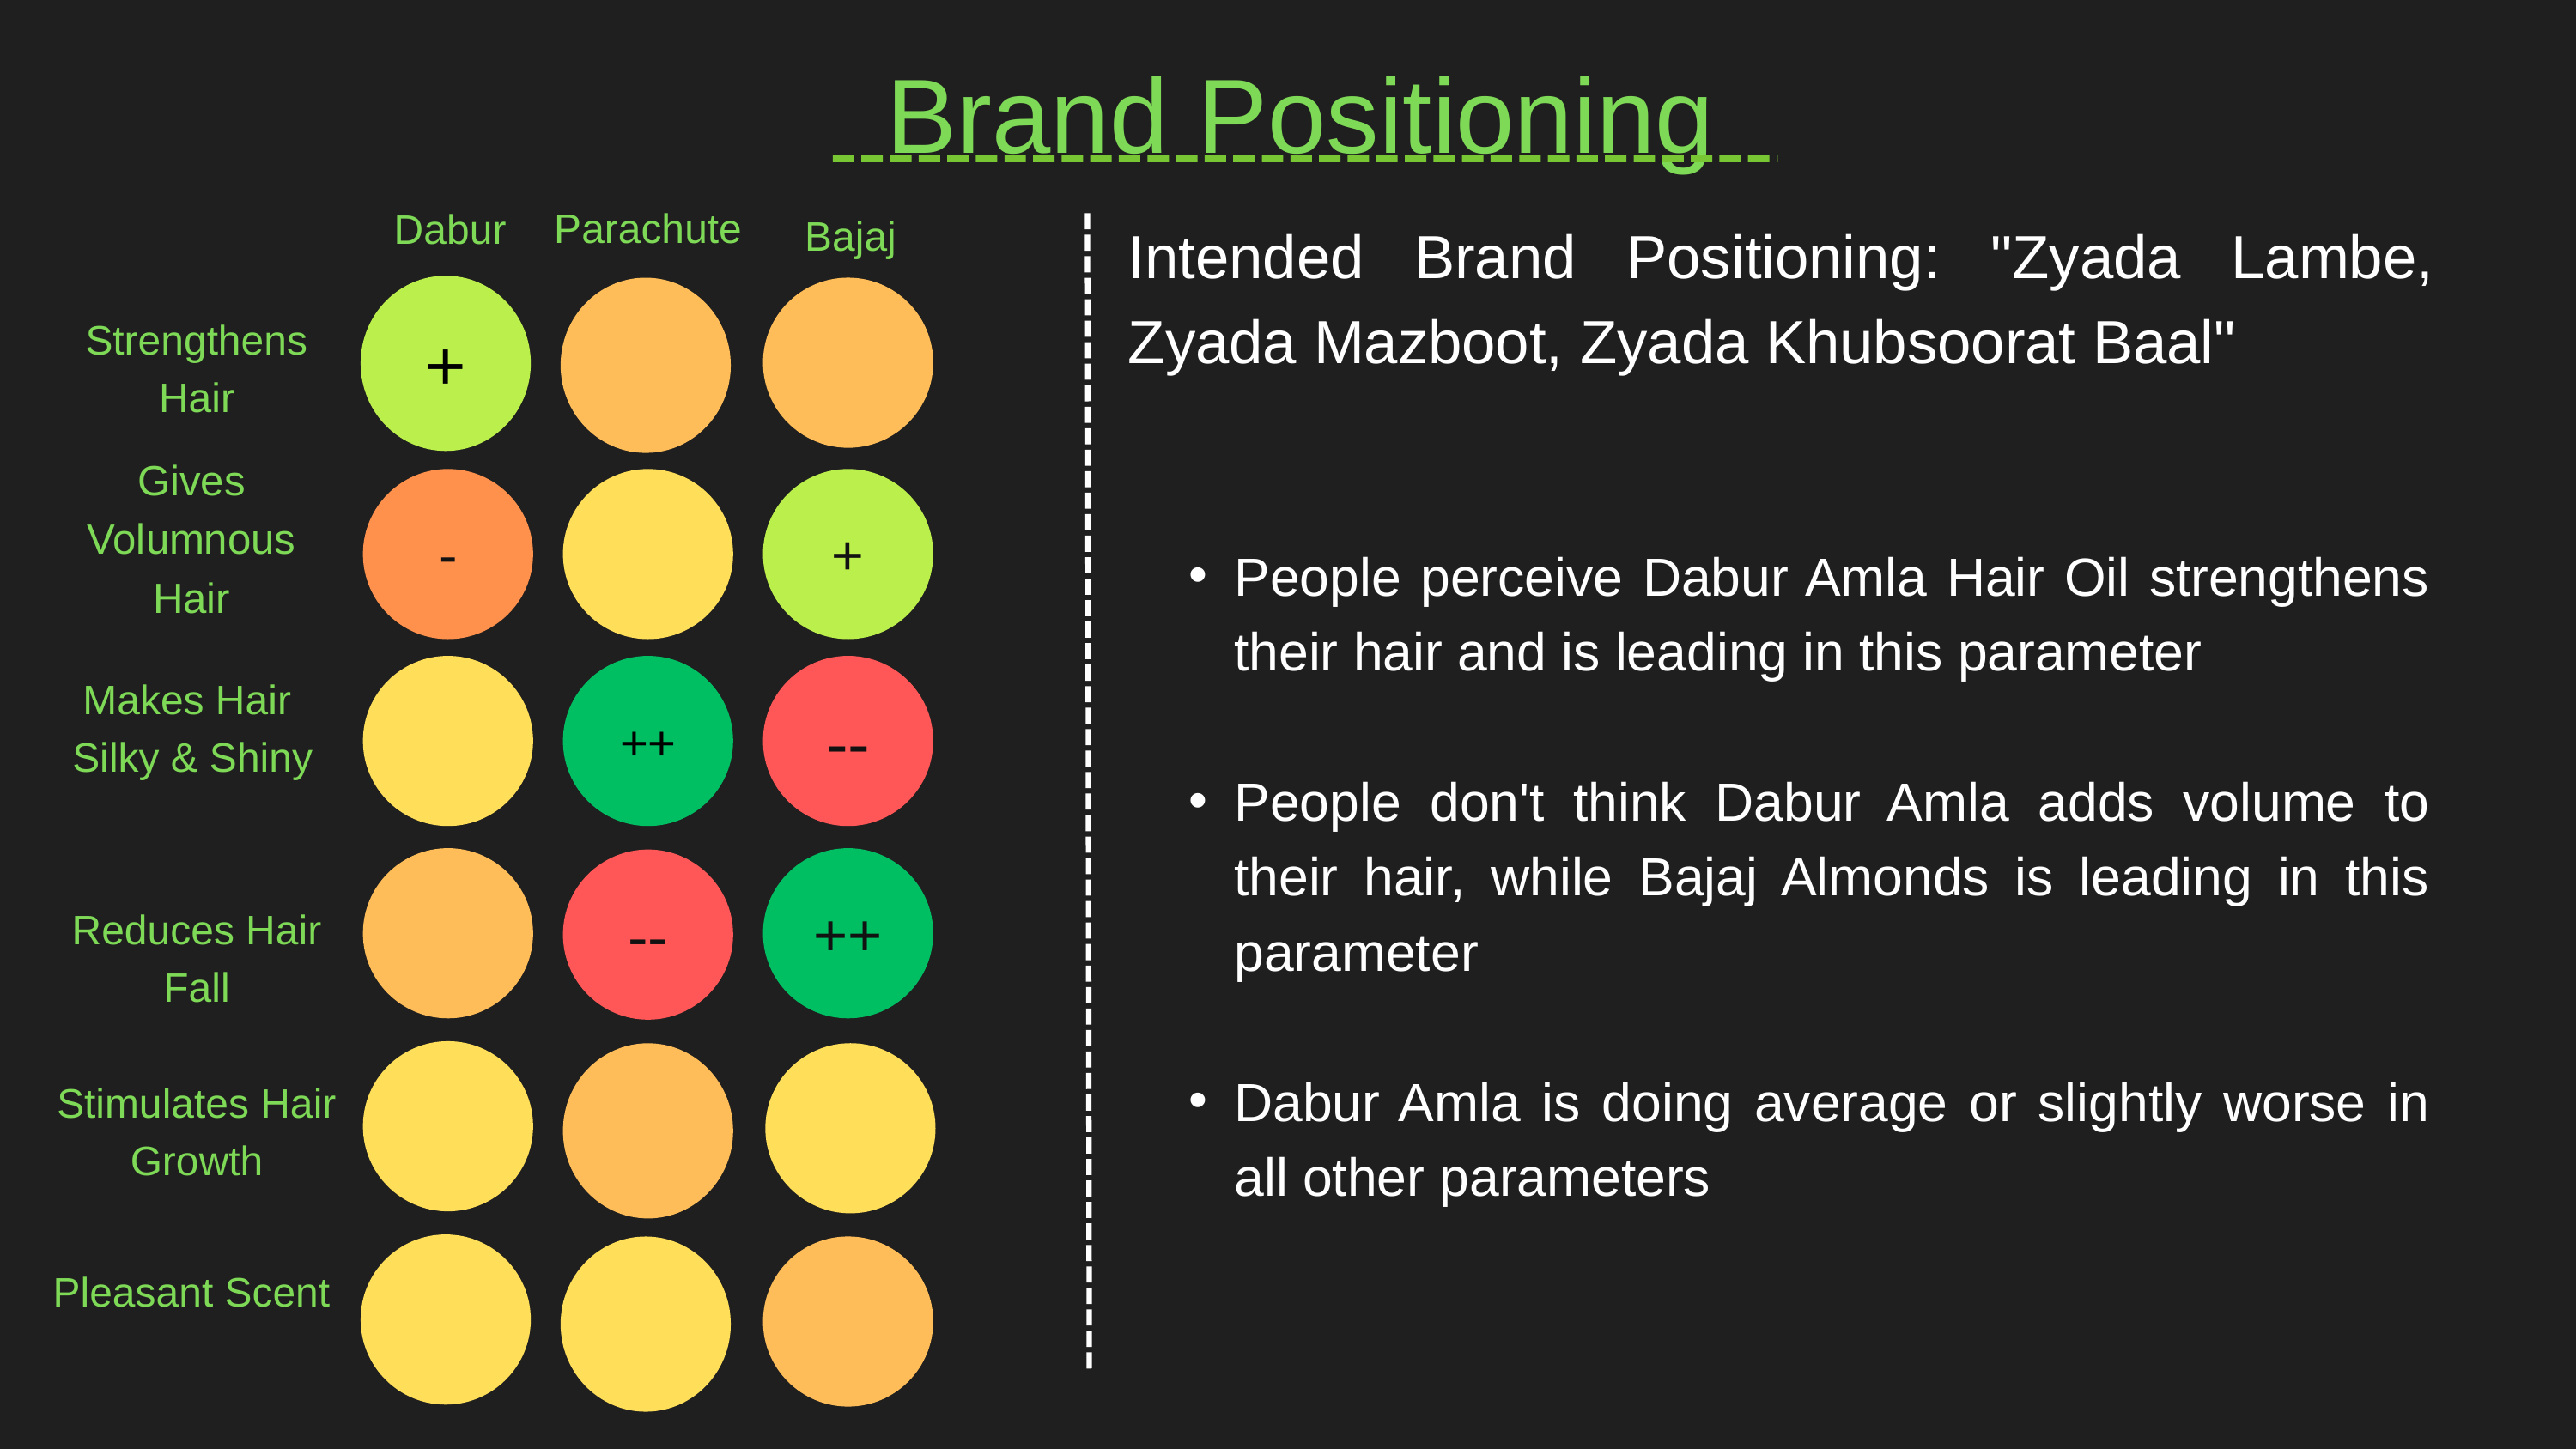

Brand Positioning

Parachute
Dabur
Bajaj
Intended Brand Positioning: "Zyada Lambe, Zyada Mazboot, Zyada Khubsoorat Baal"

+

Strengthens Hair
Gives Volumnous Hair

-

+
People perceive Dabur Amla Hair Oil strengthens their hair and is leading in this parameter

People don't think Dabur Amla adds volume to their hair, while Bajaj Almonds is leading in this parameter

Dabur Amla is doing average or slightly worse in all other parameters

++

--
Makes Hair  Silky & Shiny

++

--
Reduces Hair Fall

Stimulates Hair Growth

Pleasant Scent